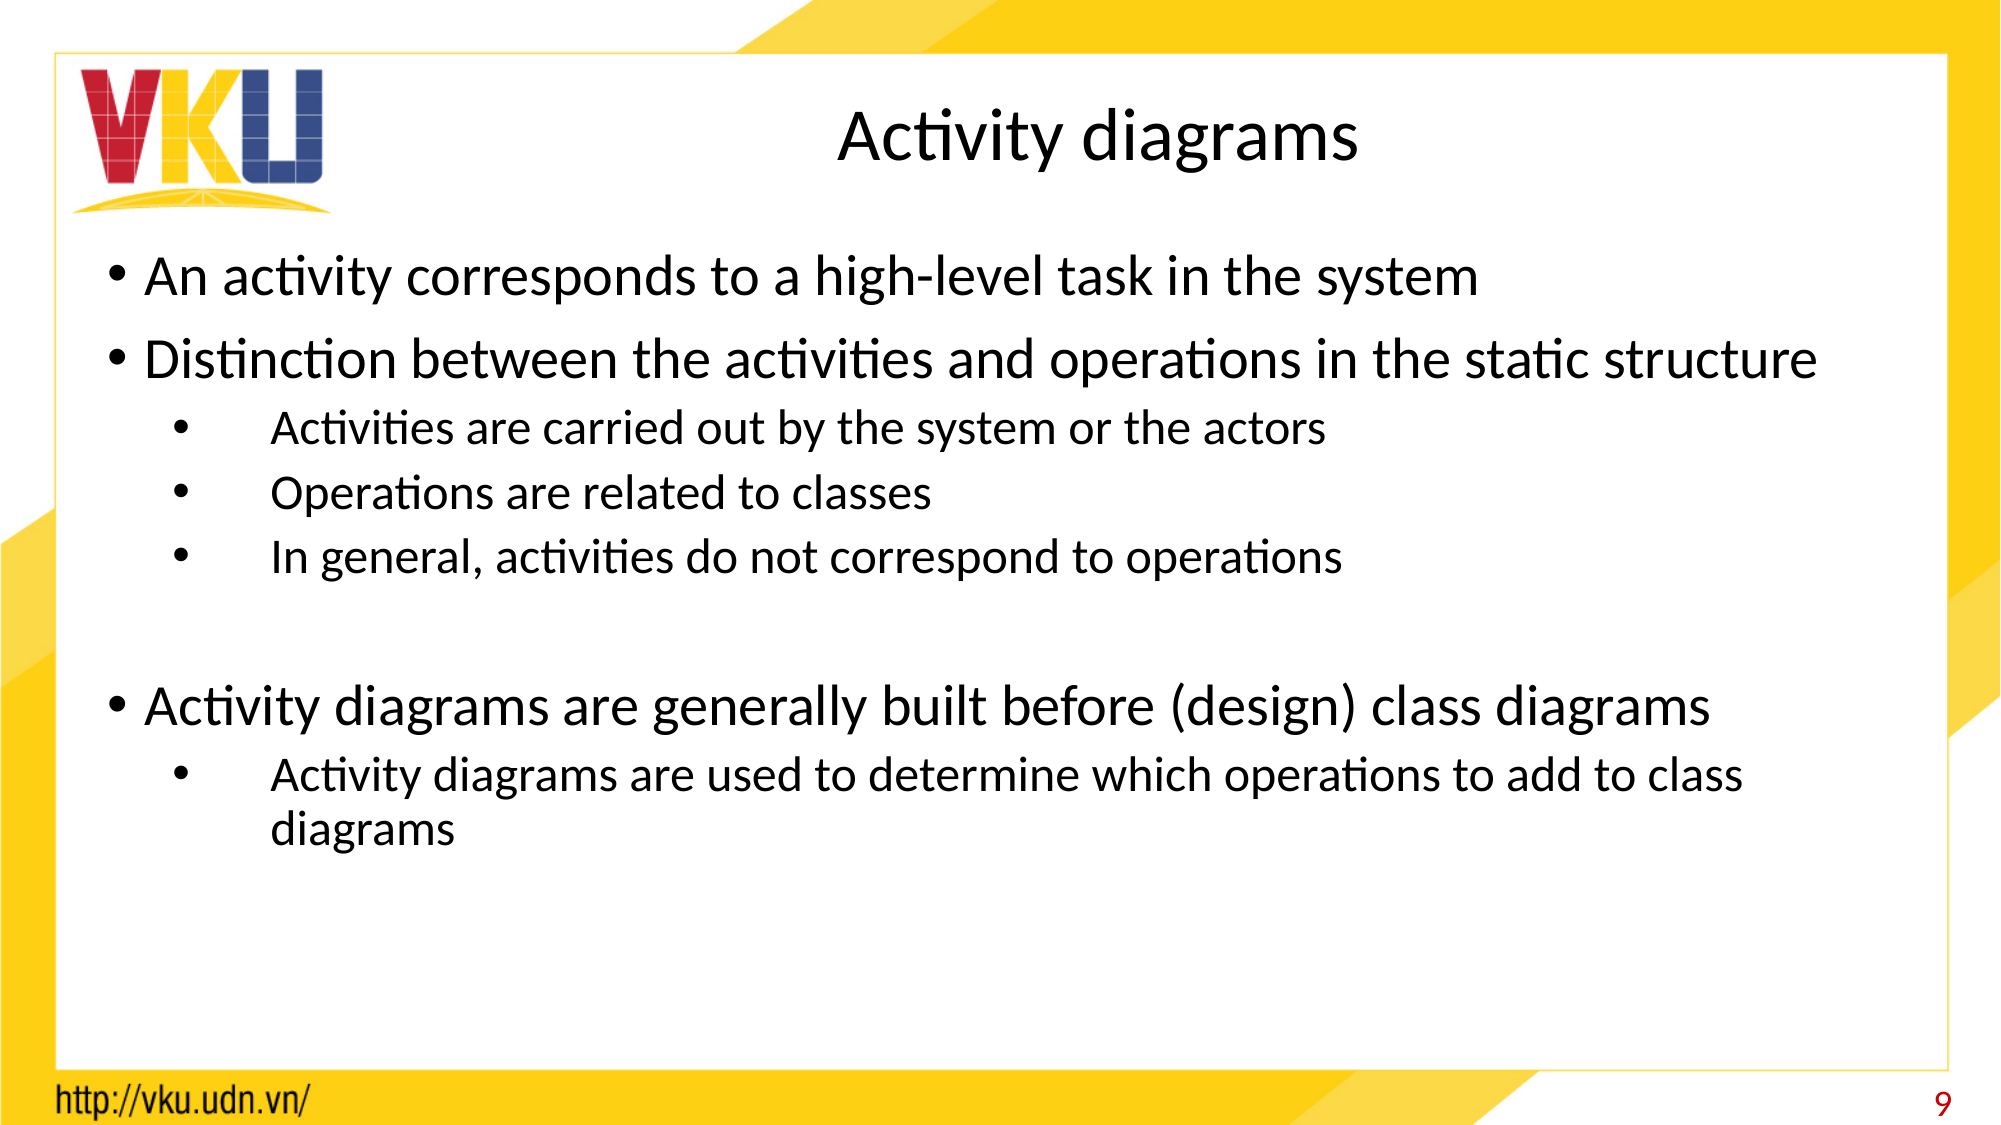

# Activity diagrams
An activity corresponds to a high-level task in the system
Distinction between the activities and operations in the static structure
Activities are carried out by the system or the actors
Operations are related to classes
In general, activities do not correspond to operations

Activity diagrams are generally built before (design) class diagrams
Activity diagrams are used to determine which operations to add to class diagrams
9